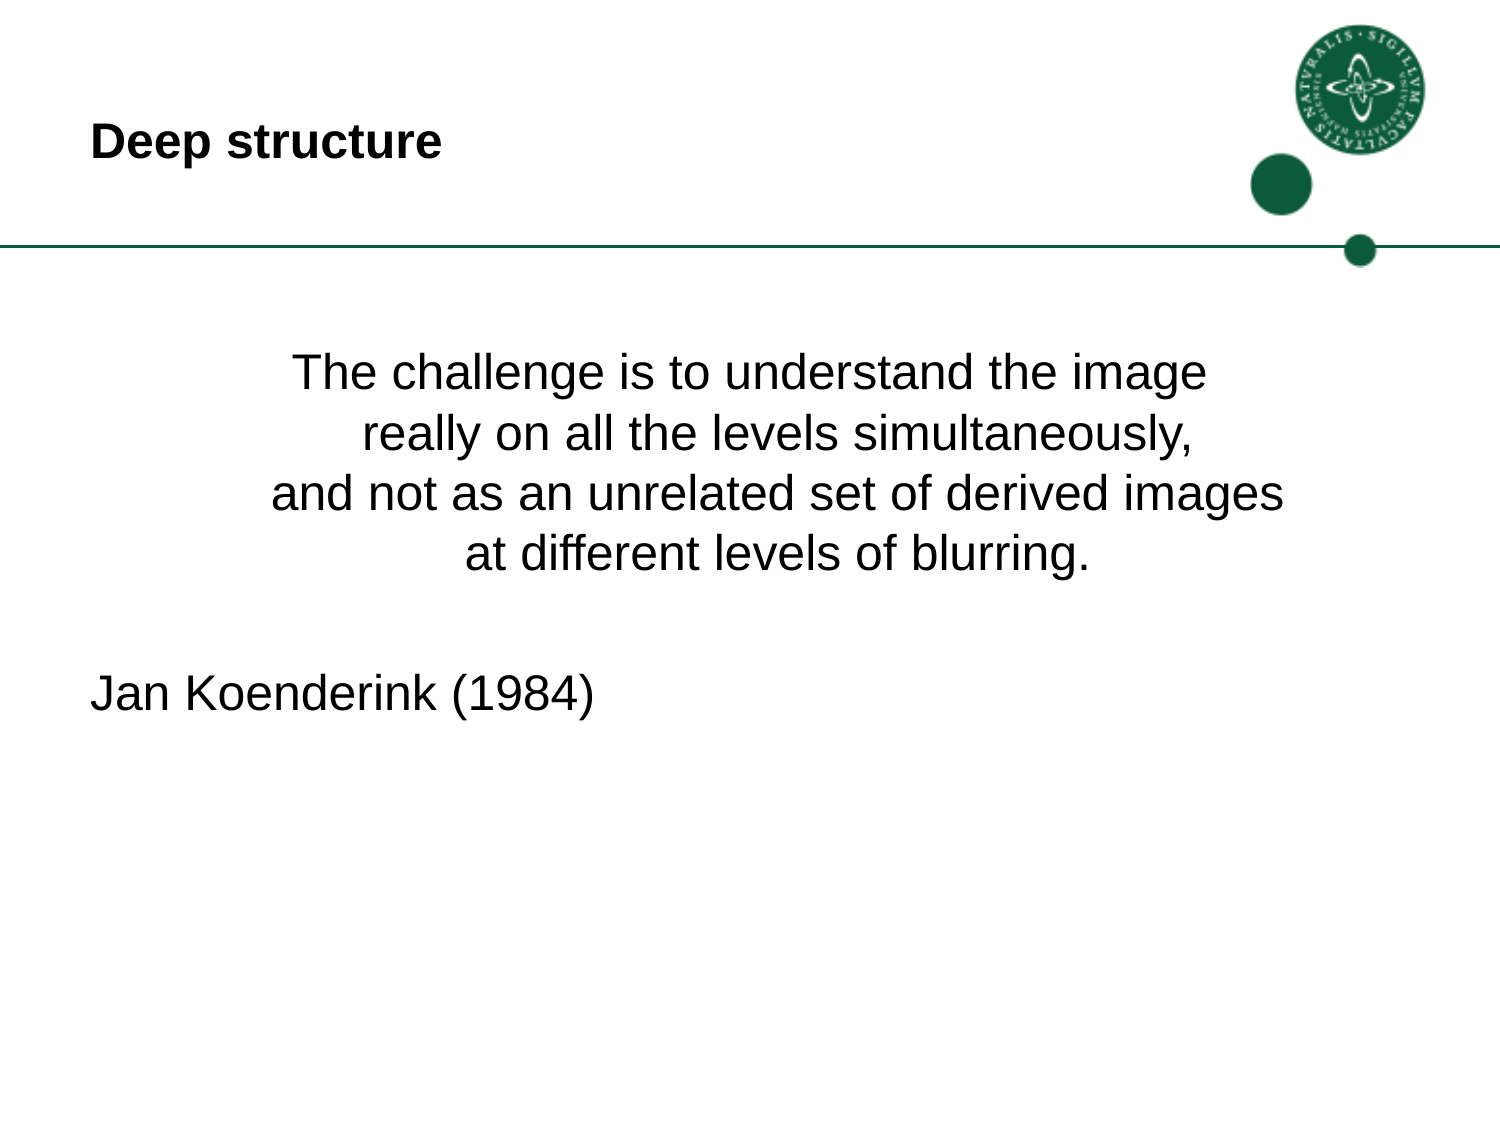

# Deep structure

The challenge is to understand the image
really on all the levels simultaneously,
and not as an unrelated set of derived images
at different levels of blurring.

Jan Koenderink (1984)